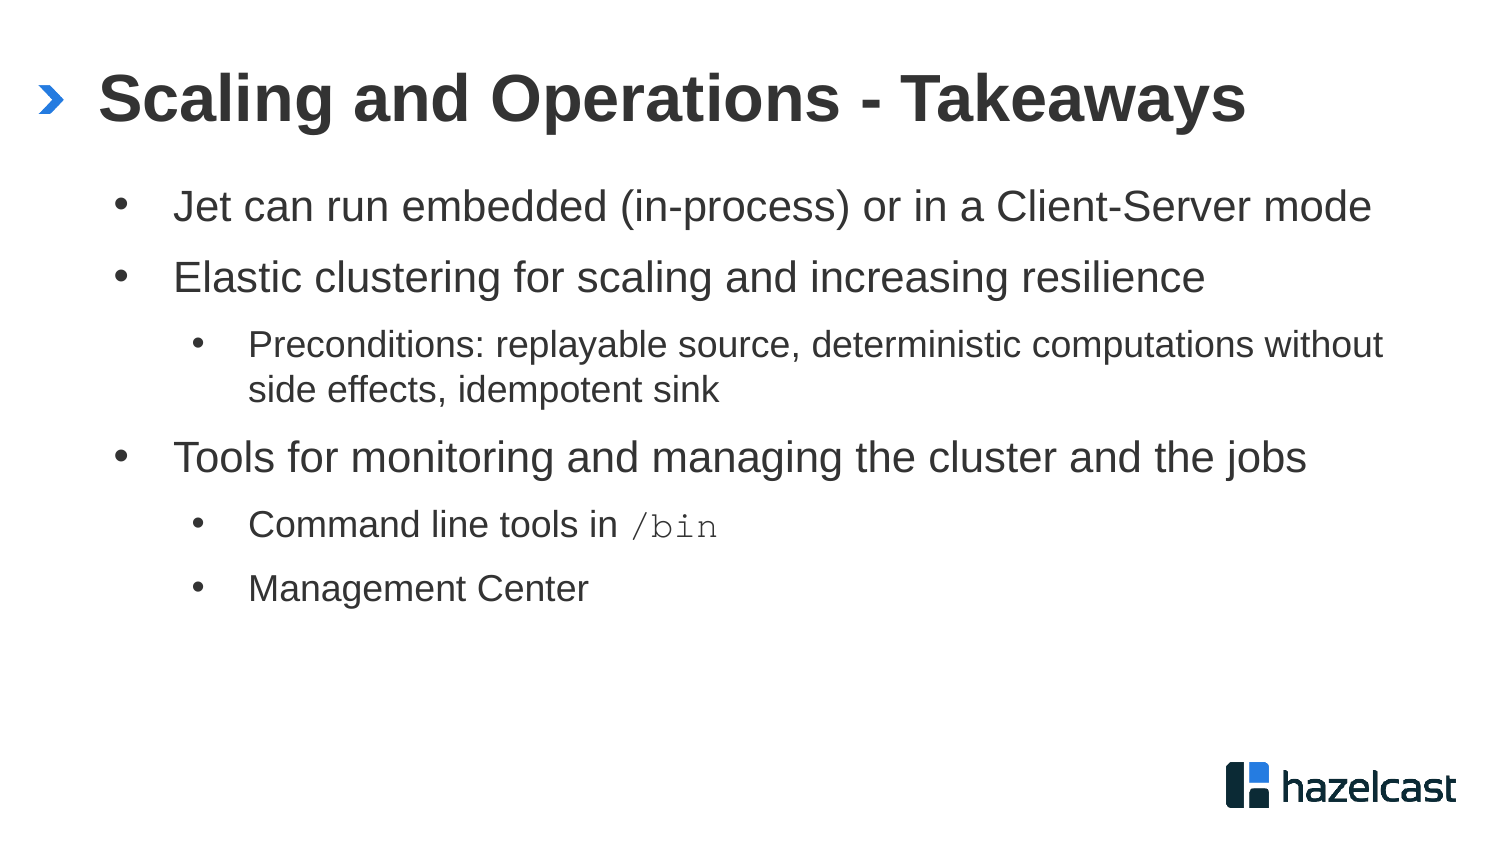

# Scaling and Operations - Takeaways
Jet can run embedded (in-process) or in a Client-Server mode
Elastic clustering for scaling and increasing resilience
Preconditions: replayable source, deterministic computations without side effects, idempotent sink
Tools for monitoring and managing the cluster and the jobs
Command line tools in /bin
Management Center